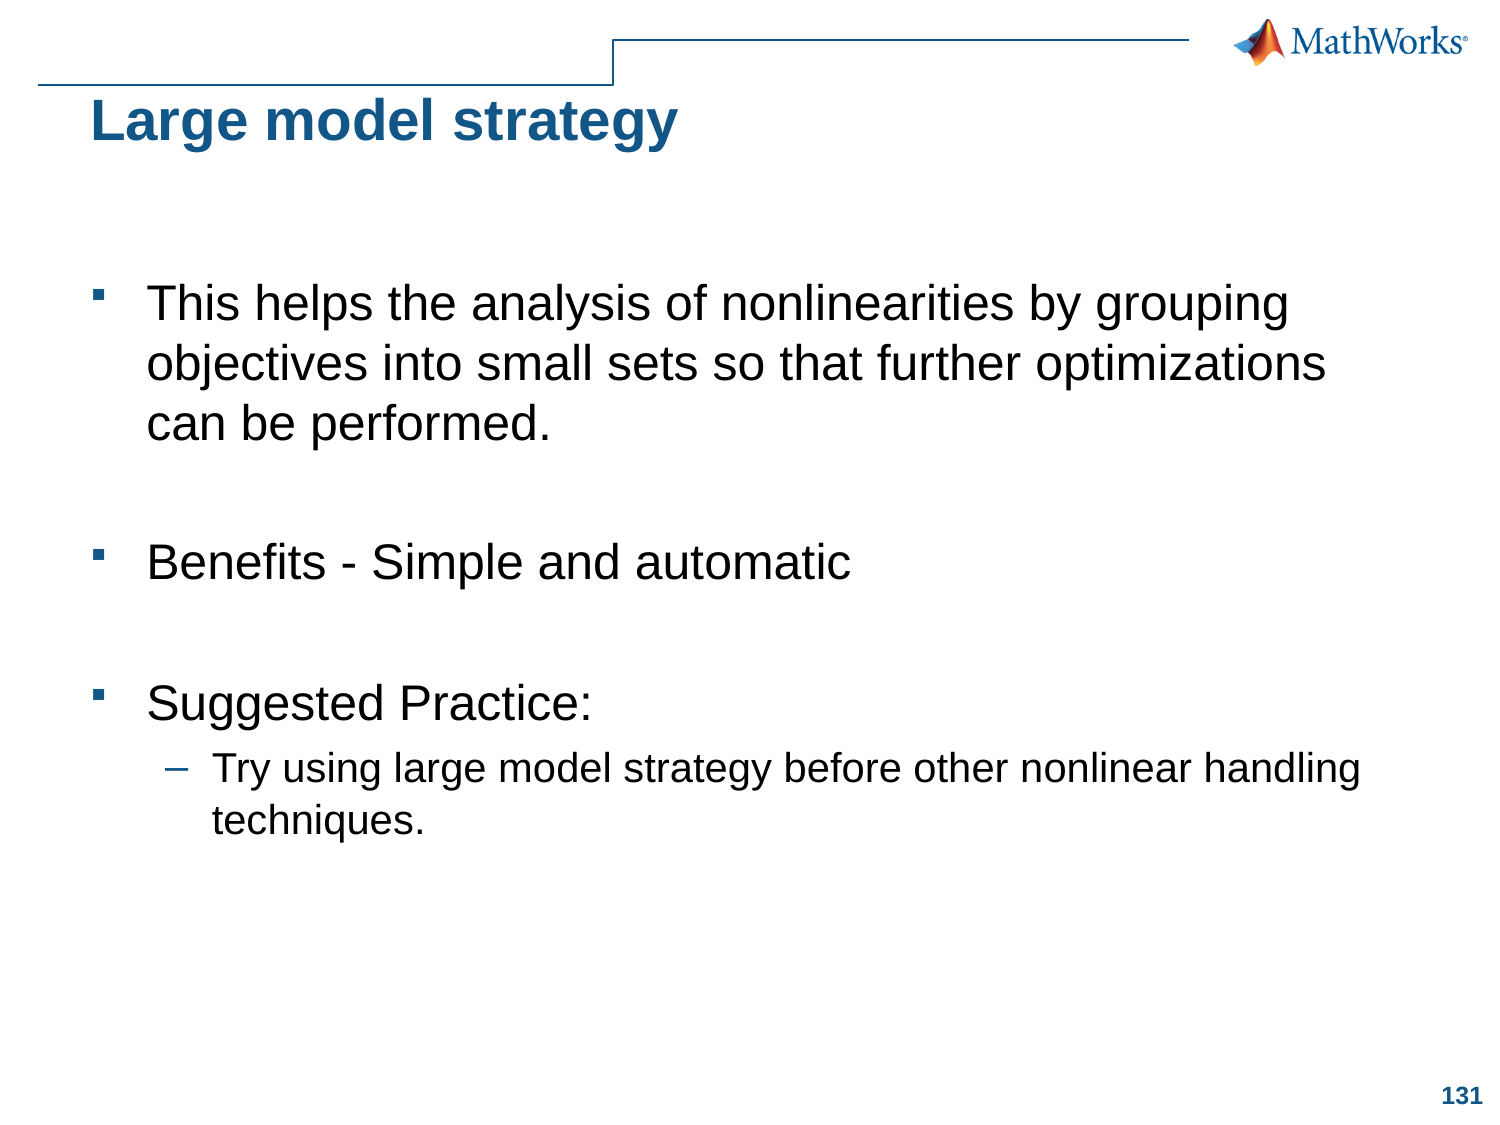

# Large model strategy
This helps the analysis of nonlinearities by grouping objectives into small sets so that further optimizations can be performed.

Benefits - Simple and automatic

Suggested Practice:
Try using large model strategy before other nonlinear handling techniques.